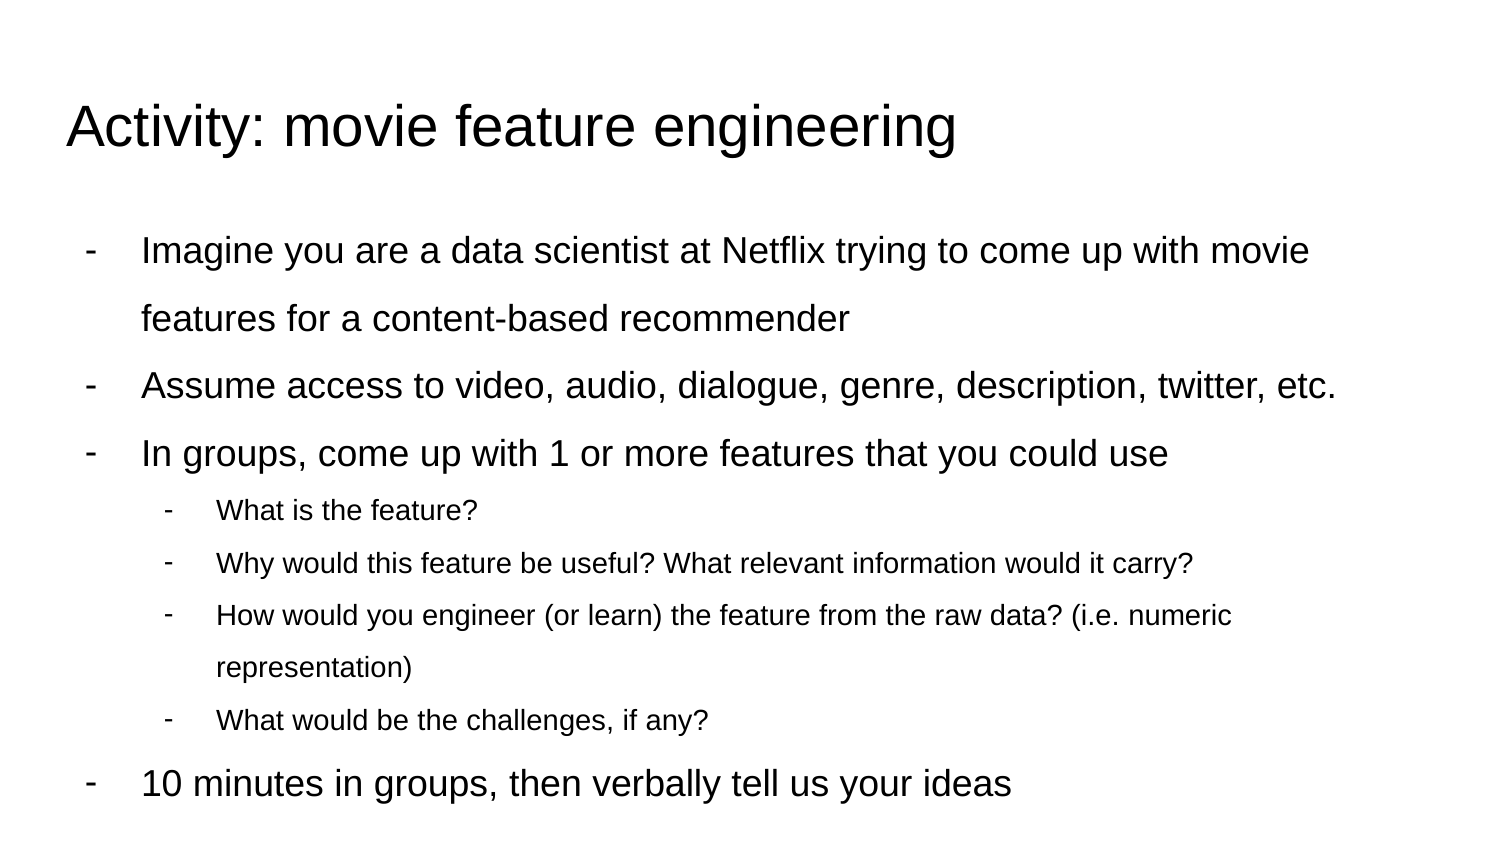

# Activity: movie feature engineering
Imagine you are a data scientist at Netflix trying to come up with movie features for a content-based recommender
Assume access to video, audio, dialogue, genre, description, twitter, etc.
In groups, come up with 1 or more features that you could use
What is the feature?
Why would this feature be useful? What relevant information would it carry?
How would you engineer (or learn) the feature from the raw data? (i.e. numeric representation)
What would be the challenges, if any?
10 minutes in groups, then verbally tell us your ideas